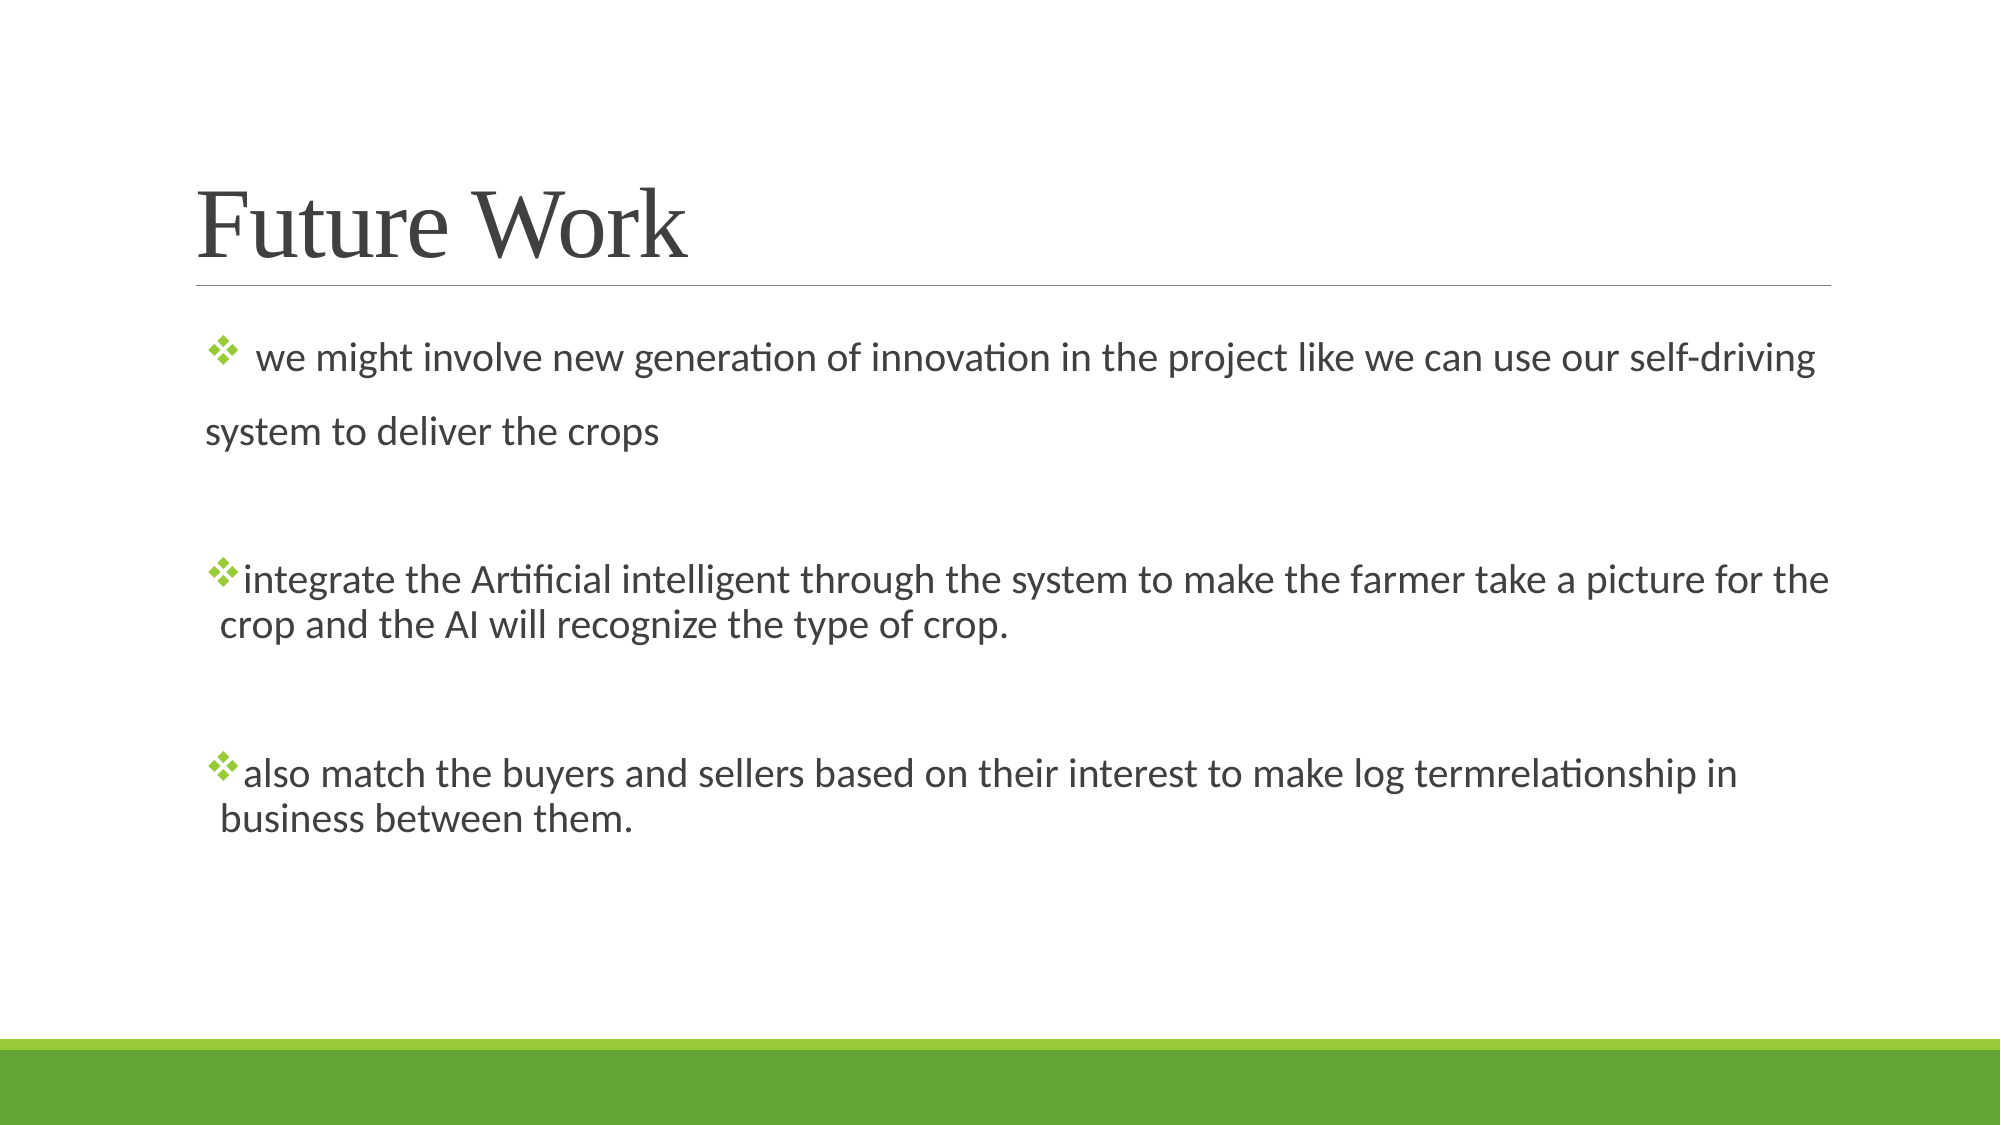

# Future Work
 we might involve new generation of innovation in the project like we can use our self-driving
system to deliver the crops

integrate the Artificial intelligent through the system to make the farmer take a picture for the crop and the AI will recognize the type of crop.

also match the buyers and sellers based on their interest to make log termrelationship in business between them.